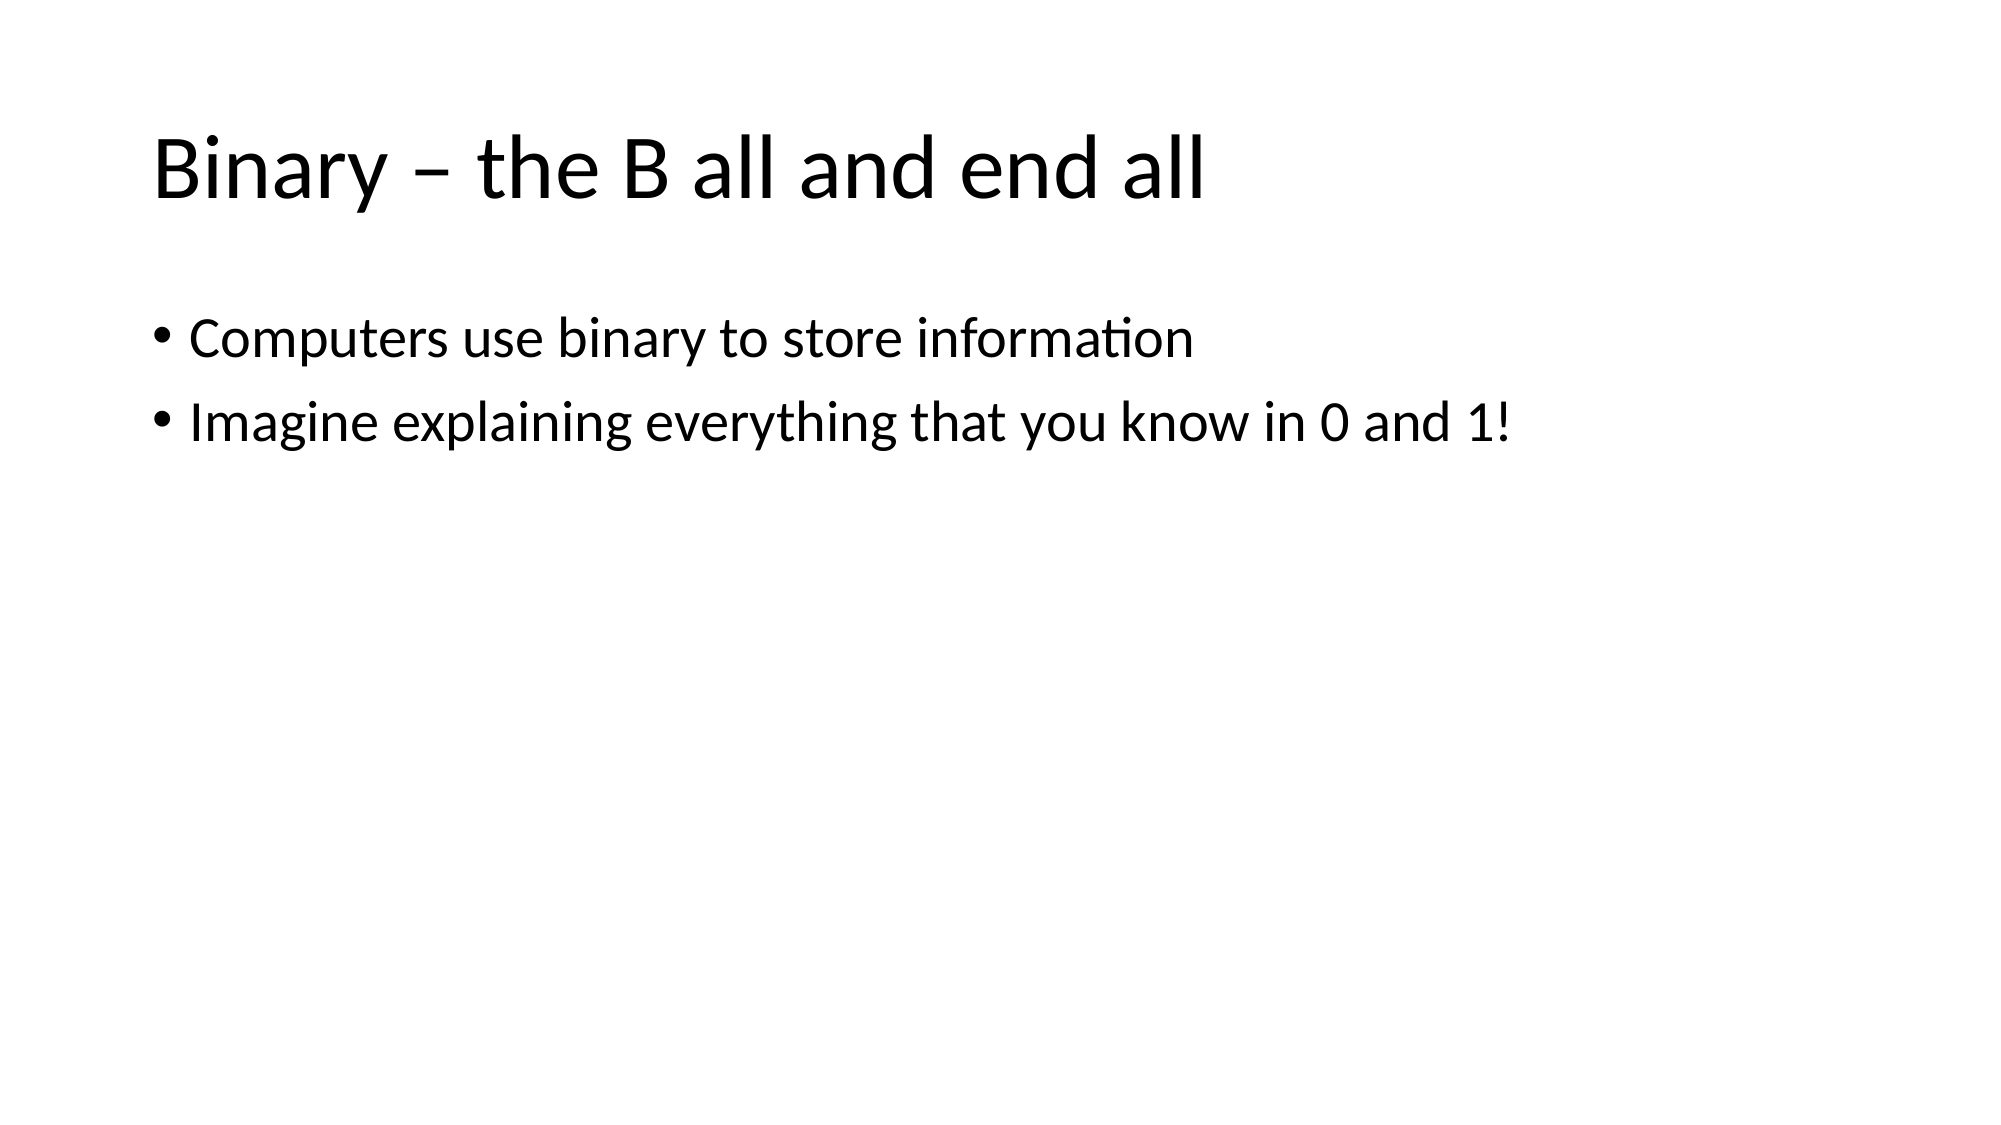

# Binary – the B all and end all
Computers use binary to store information
Imagine explaining everything that you know in 0 and 1!